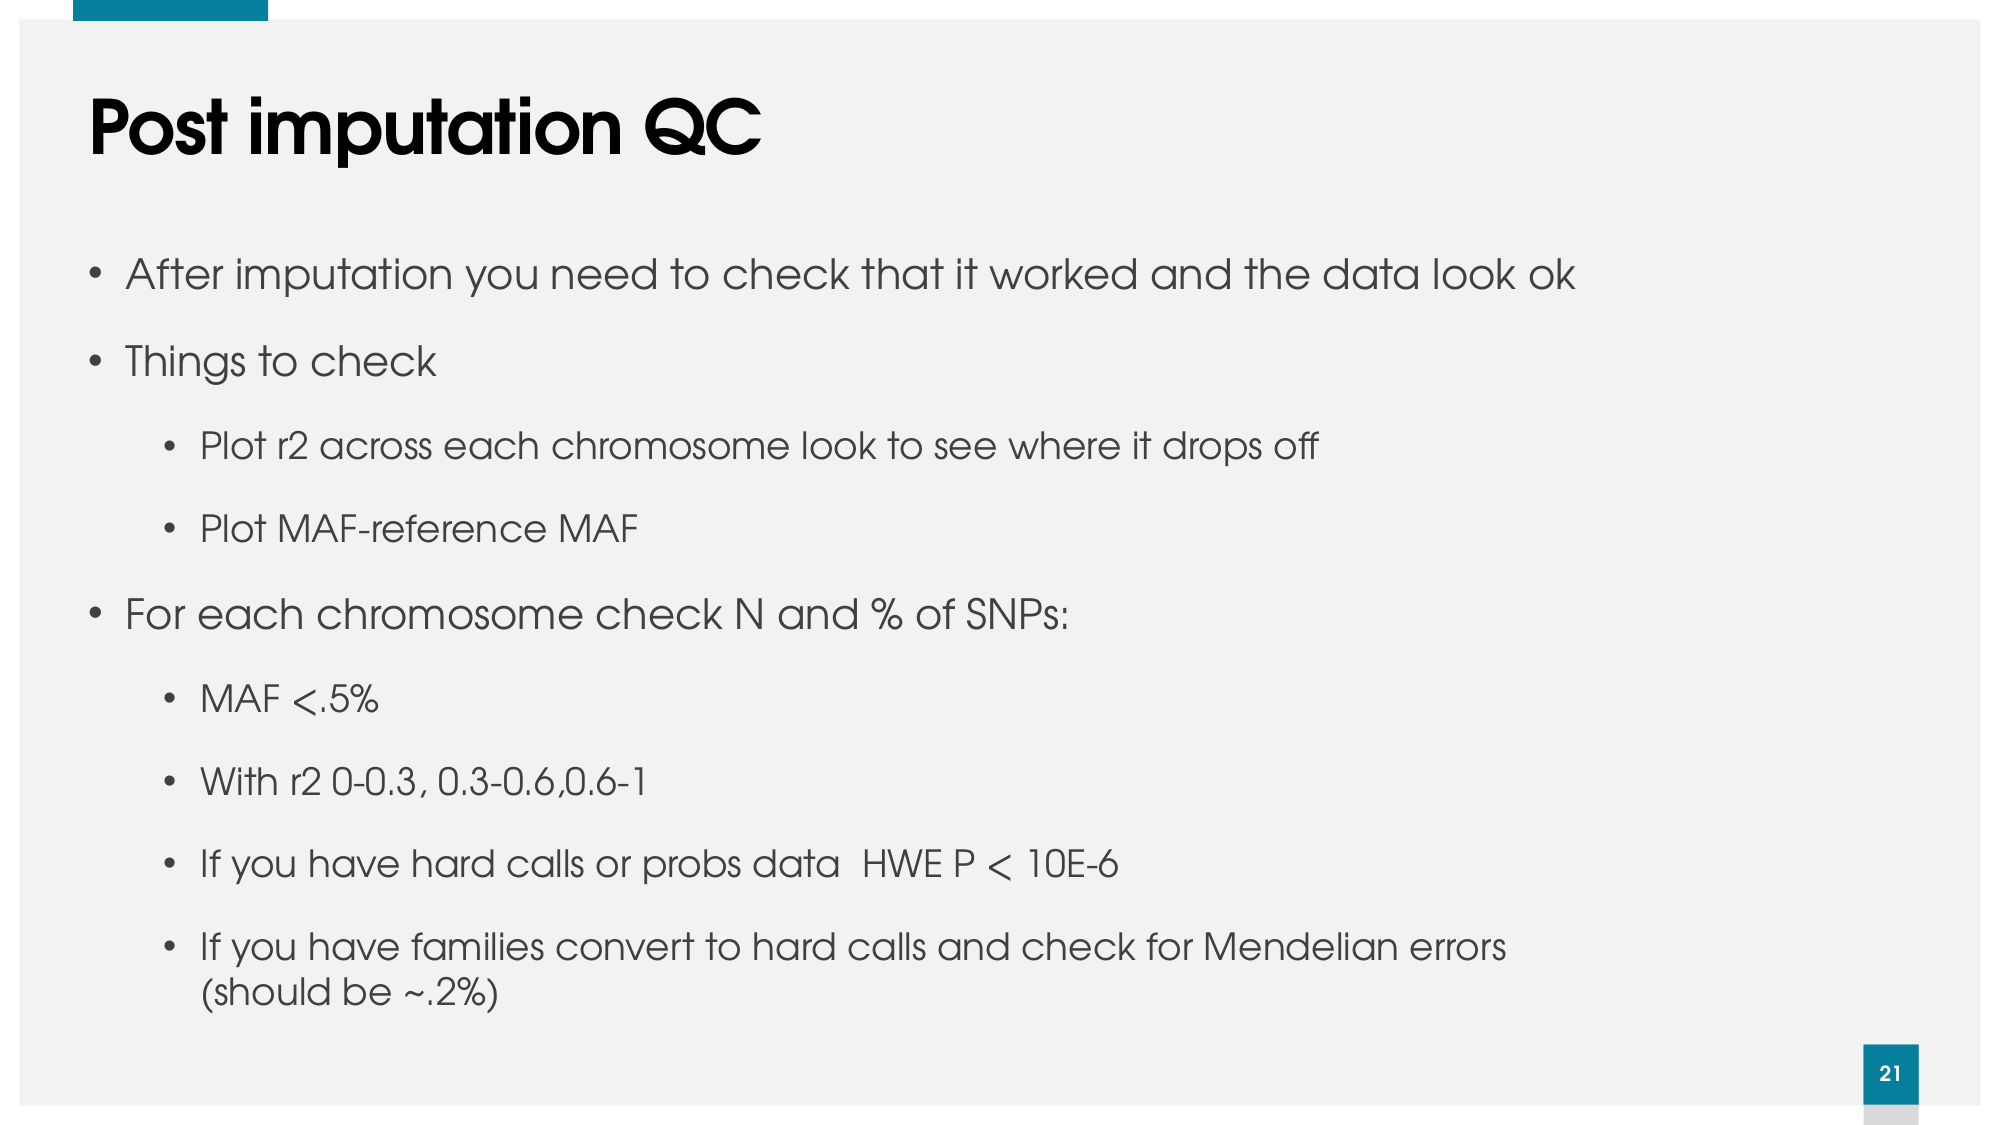

# Post imputation QC
After imputation you need to check that it worked and the data look ok
Things to check
Plot r2 across each chromosome look to see where it drops off
Plot MAF-reference MAF
For each chromosome check N and % of SNPs:
MAF <.5%
With r2 0-0.3, 0.3-0.6,0.6-1
If you have hard calls or probs data  HWE P < 10E-6
If you have families convert to hard calls and check for Mendelian errors (should be ~.2%)